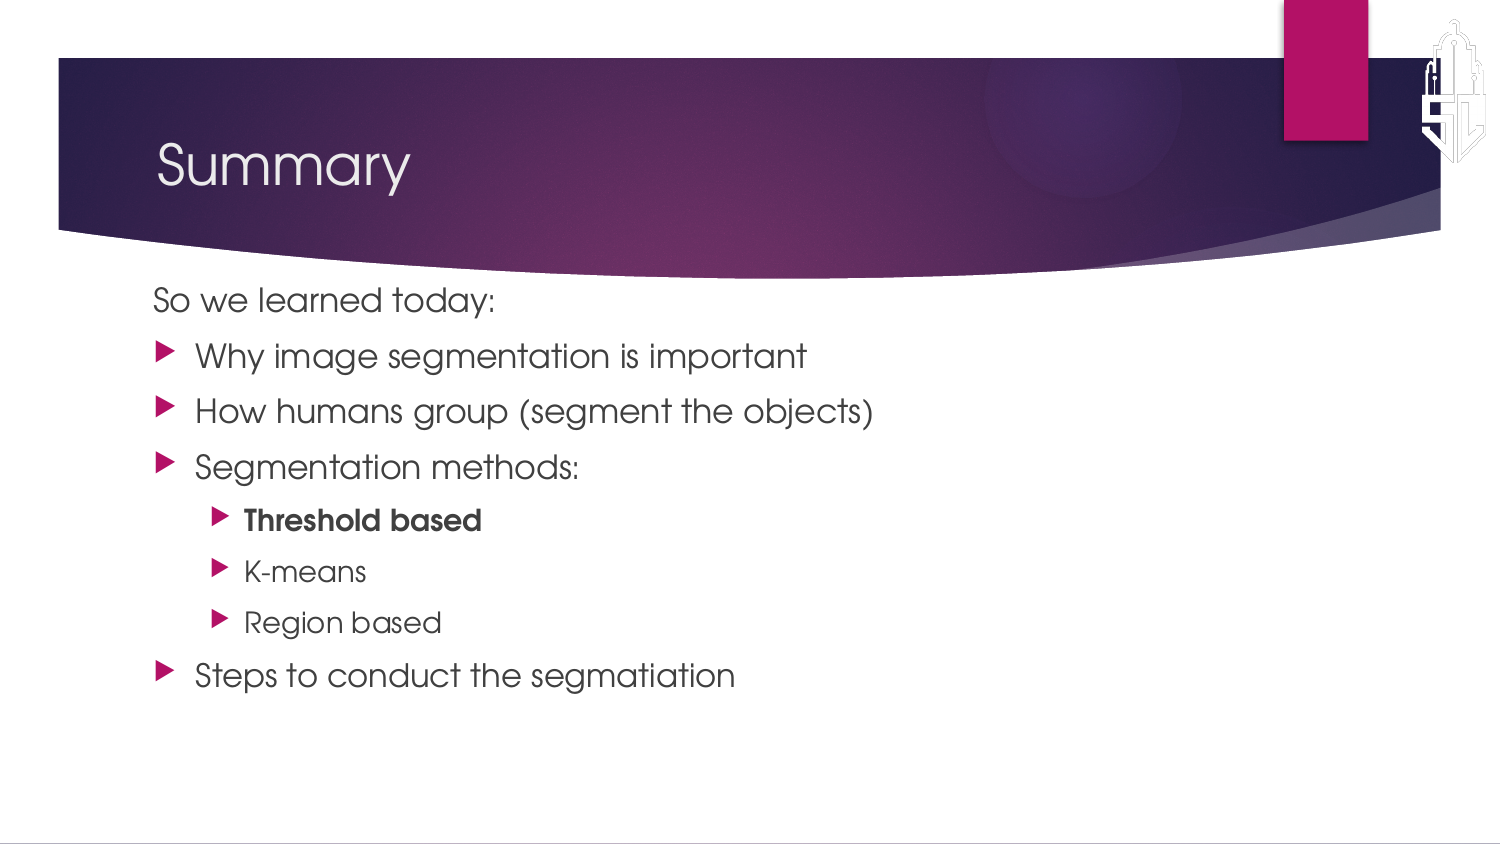

# Summary
So we learned today:
Why image segmentation is important
How humans group (segment the objects)
Segmentation methods:
Threshold based
K-means
Region based
Steps to conduct the segmatiation